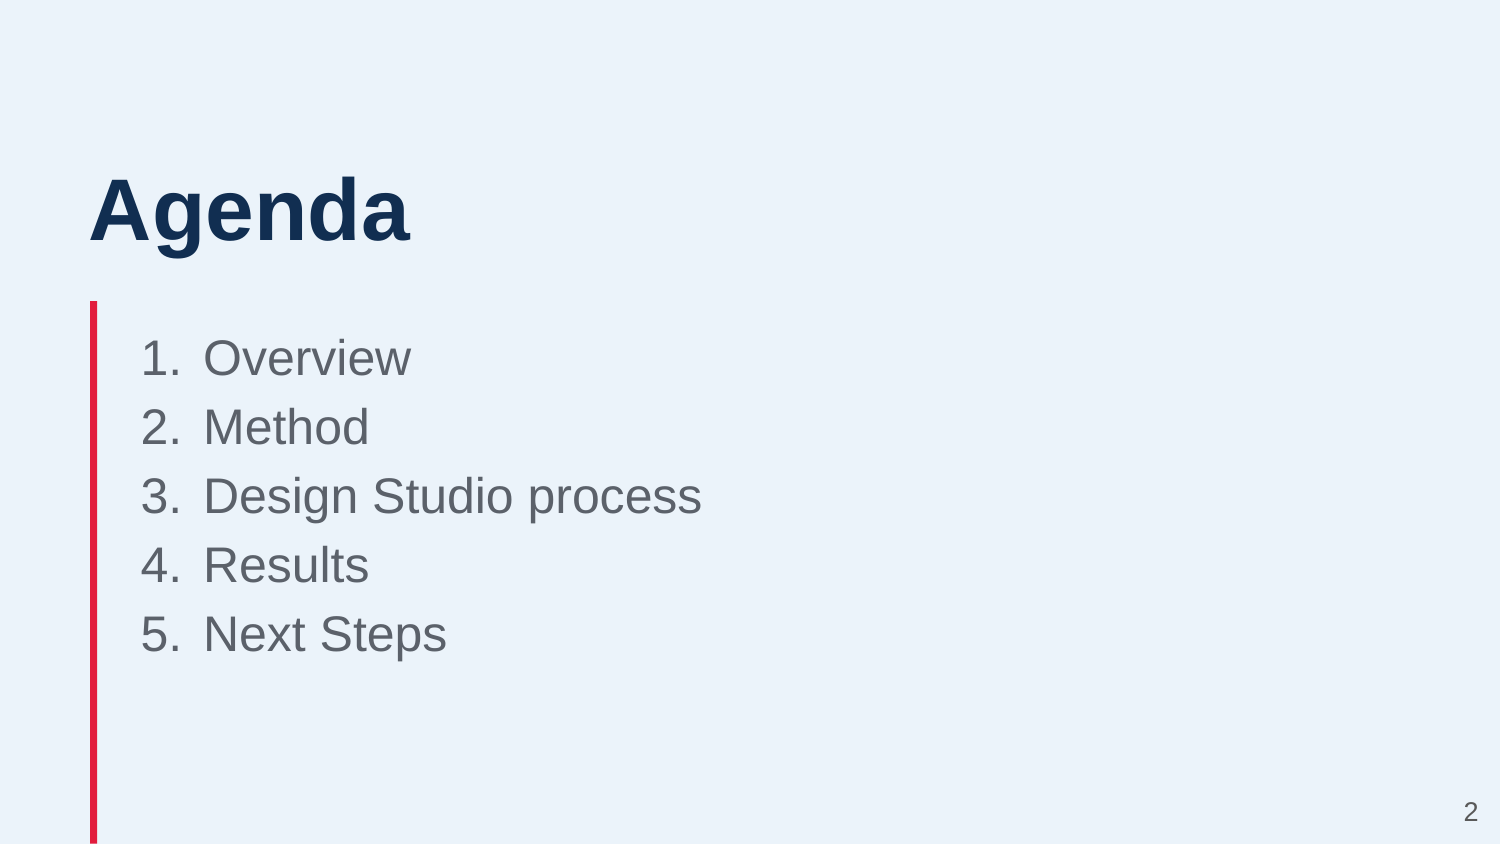

# Agenda
Overview
Method
Design Studio process
Results
Next Steps
2